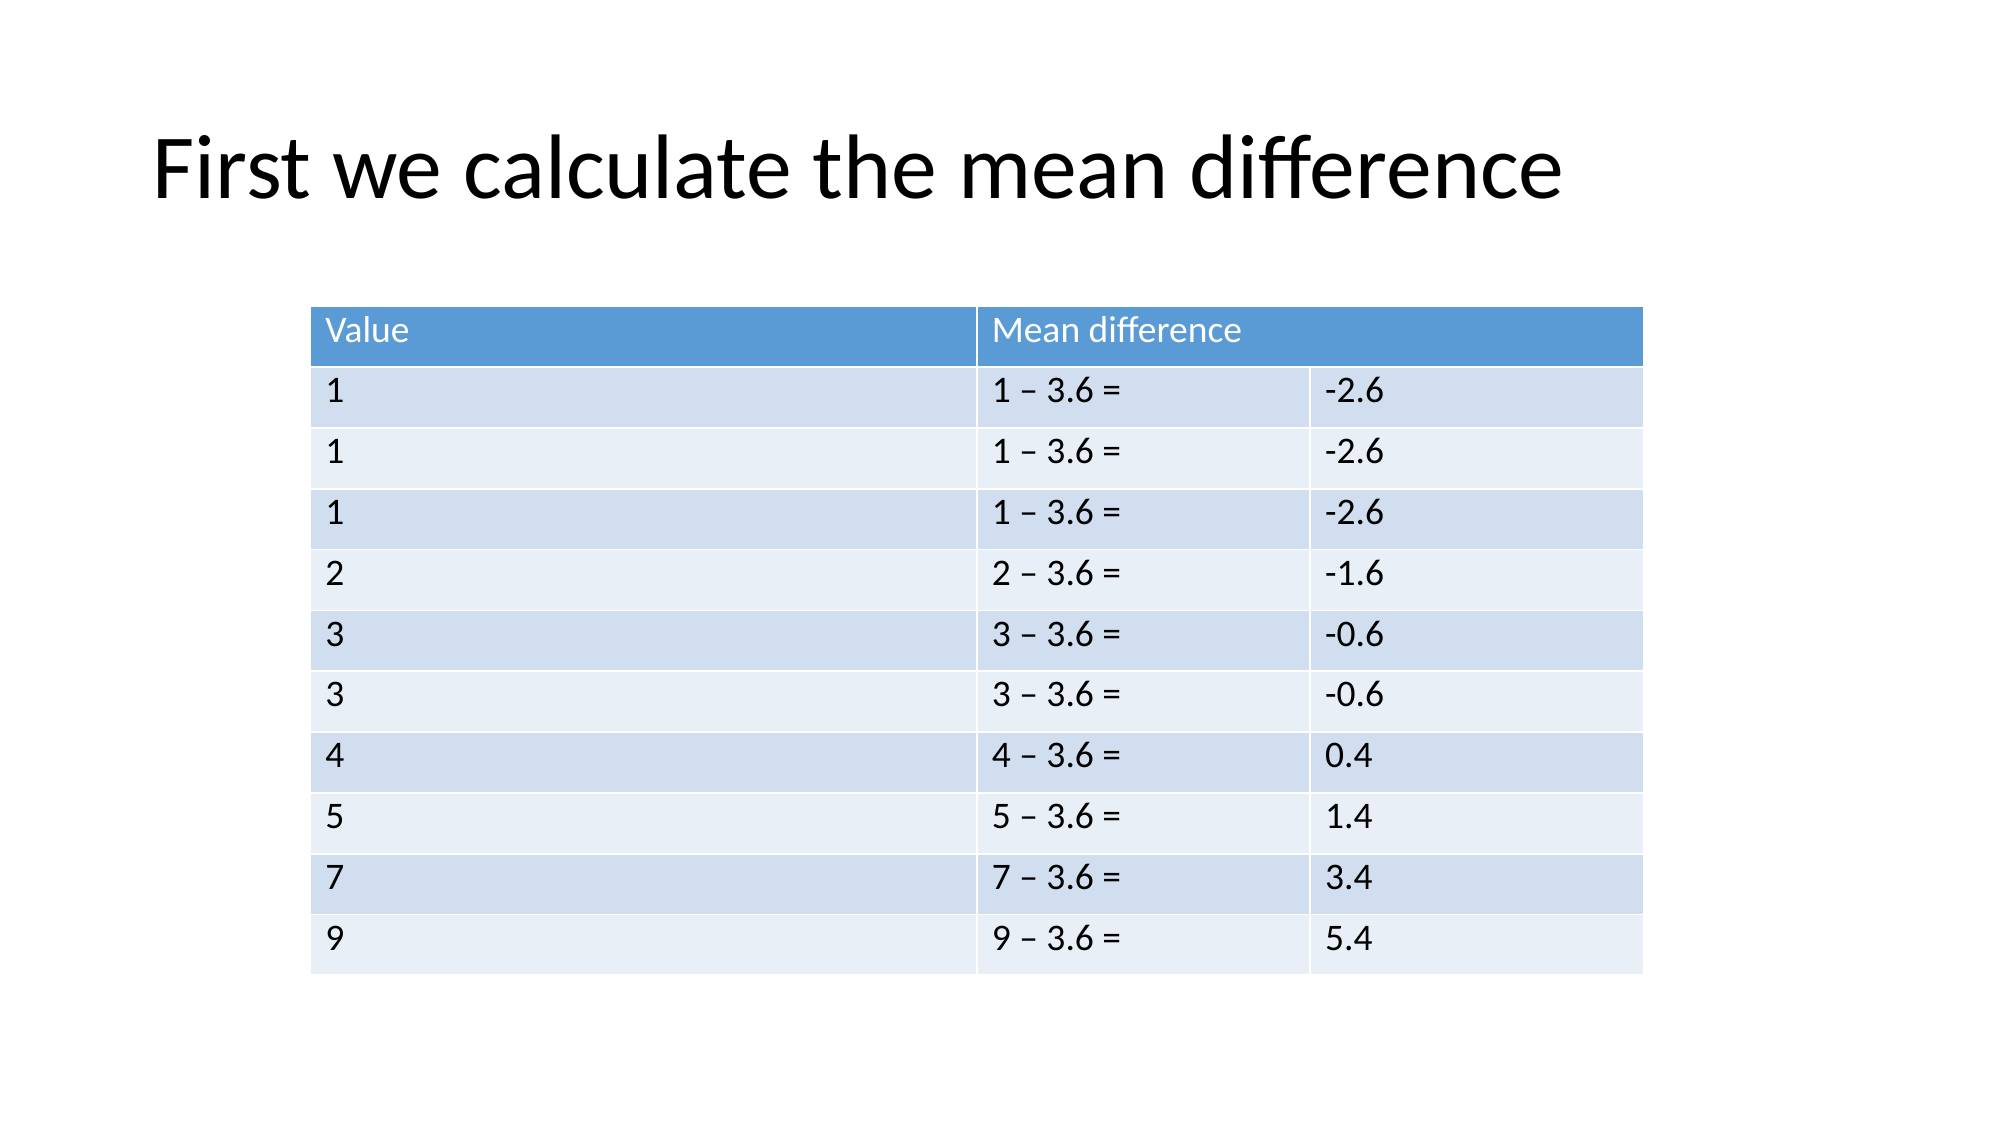

# First we calculate the mean difference
| Value | Mean difference |  |
| --- | --- | --- |
| 1 | 1 – 3.6 = | -2.6 |
| 1 | 1 – 3.6 = | -2.6 |
| 1 | 1 – 3.6 = | -2.6 |
| 2 | 2 – 3.6 = | -1.6 |
| 3 | 3 – 3.6 = | -0.6 |
| 3 | 3 – 3.6 = | -0.6 |
| 4 | 4 – 3.6 = | 0.4 |
| 5 | 5 – 3.6 = | 1.4 |
| 7 | 7 – 3.6 = | 3.4 |
| 9 | 9 – 3.6 = | 5.4 |